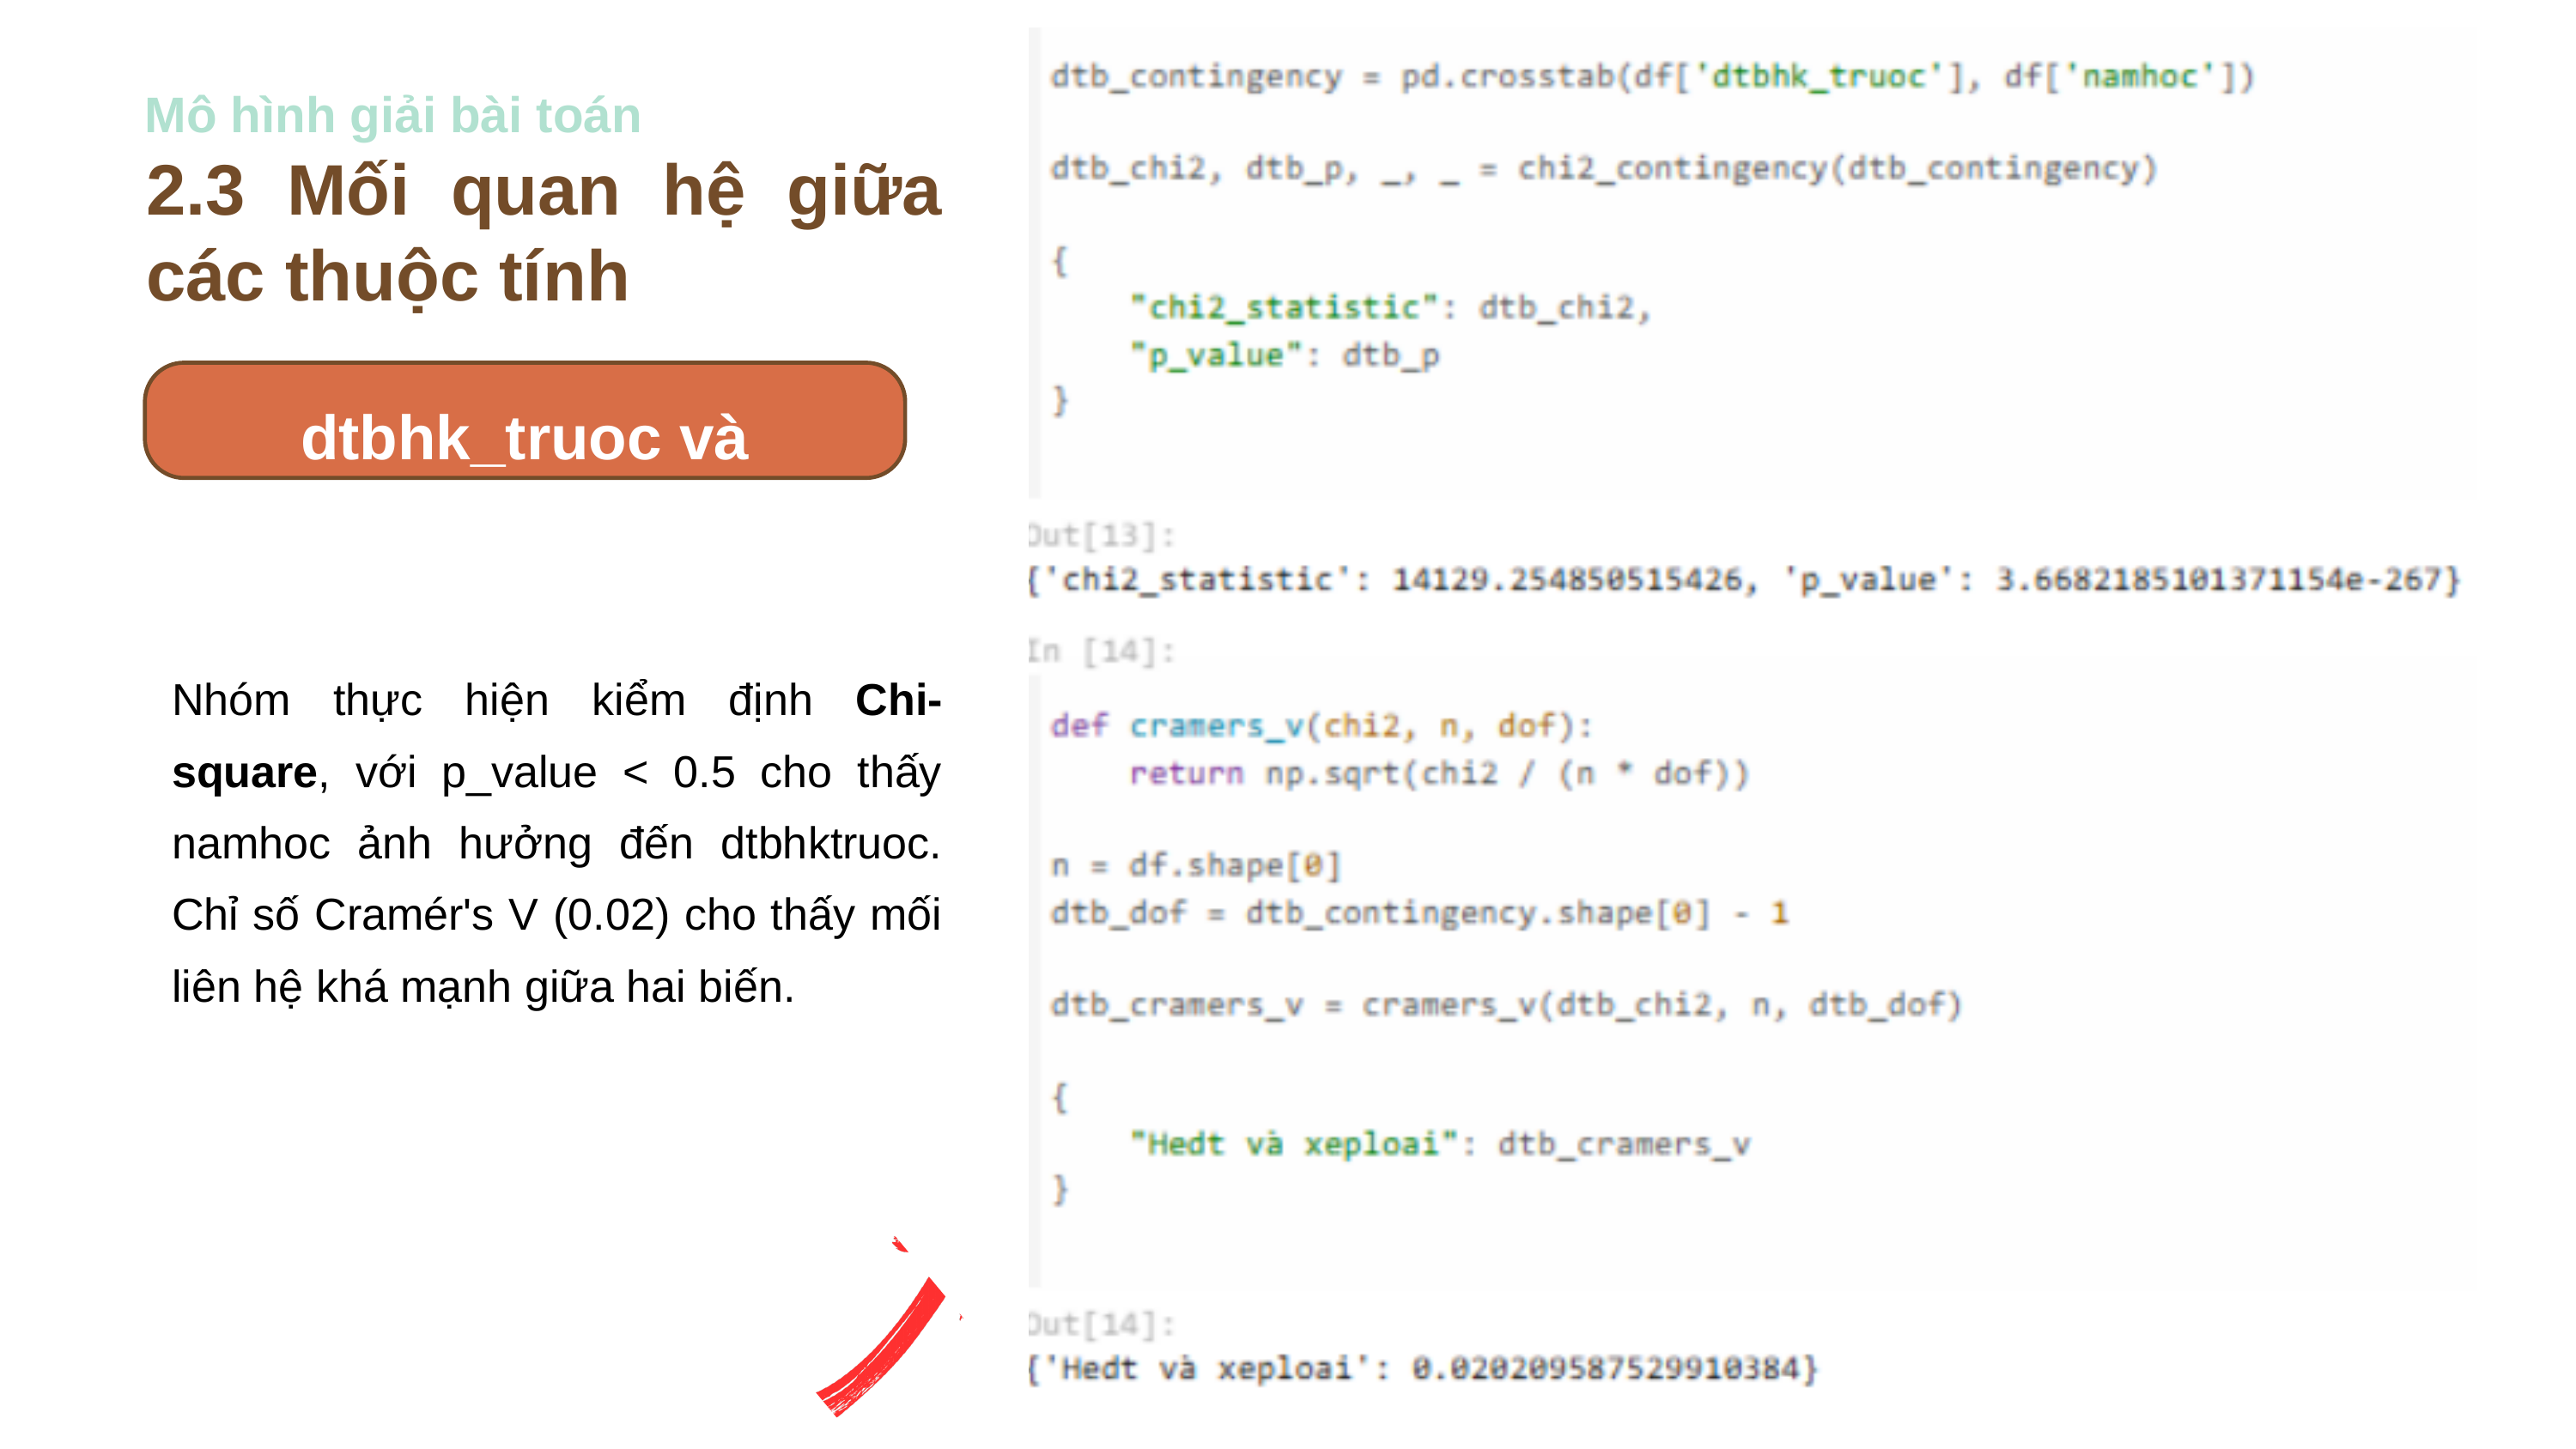

Mô hình giải bài toán
2.3 Mối quan hệ giữa các thuộc tính

dtbhk_truoc và namhoc

Nhóm thực hiện kiểm định Chi-square, với p_value < 0.5 cho thấy namhoc ảnh hưởng đến dtbhktruoc. Chỉ số Cramér's V (0.02) cho thấy mối liên hệ khá mạnh giữa hai biến.